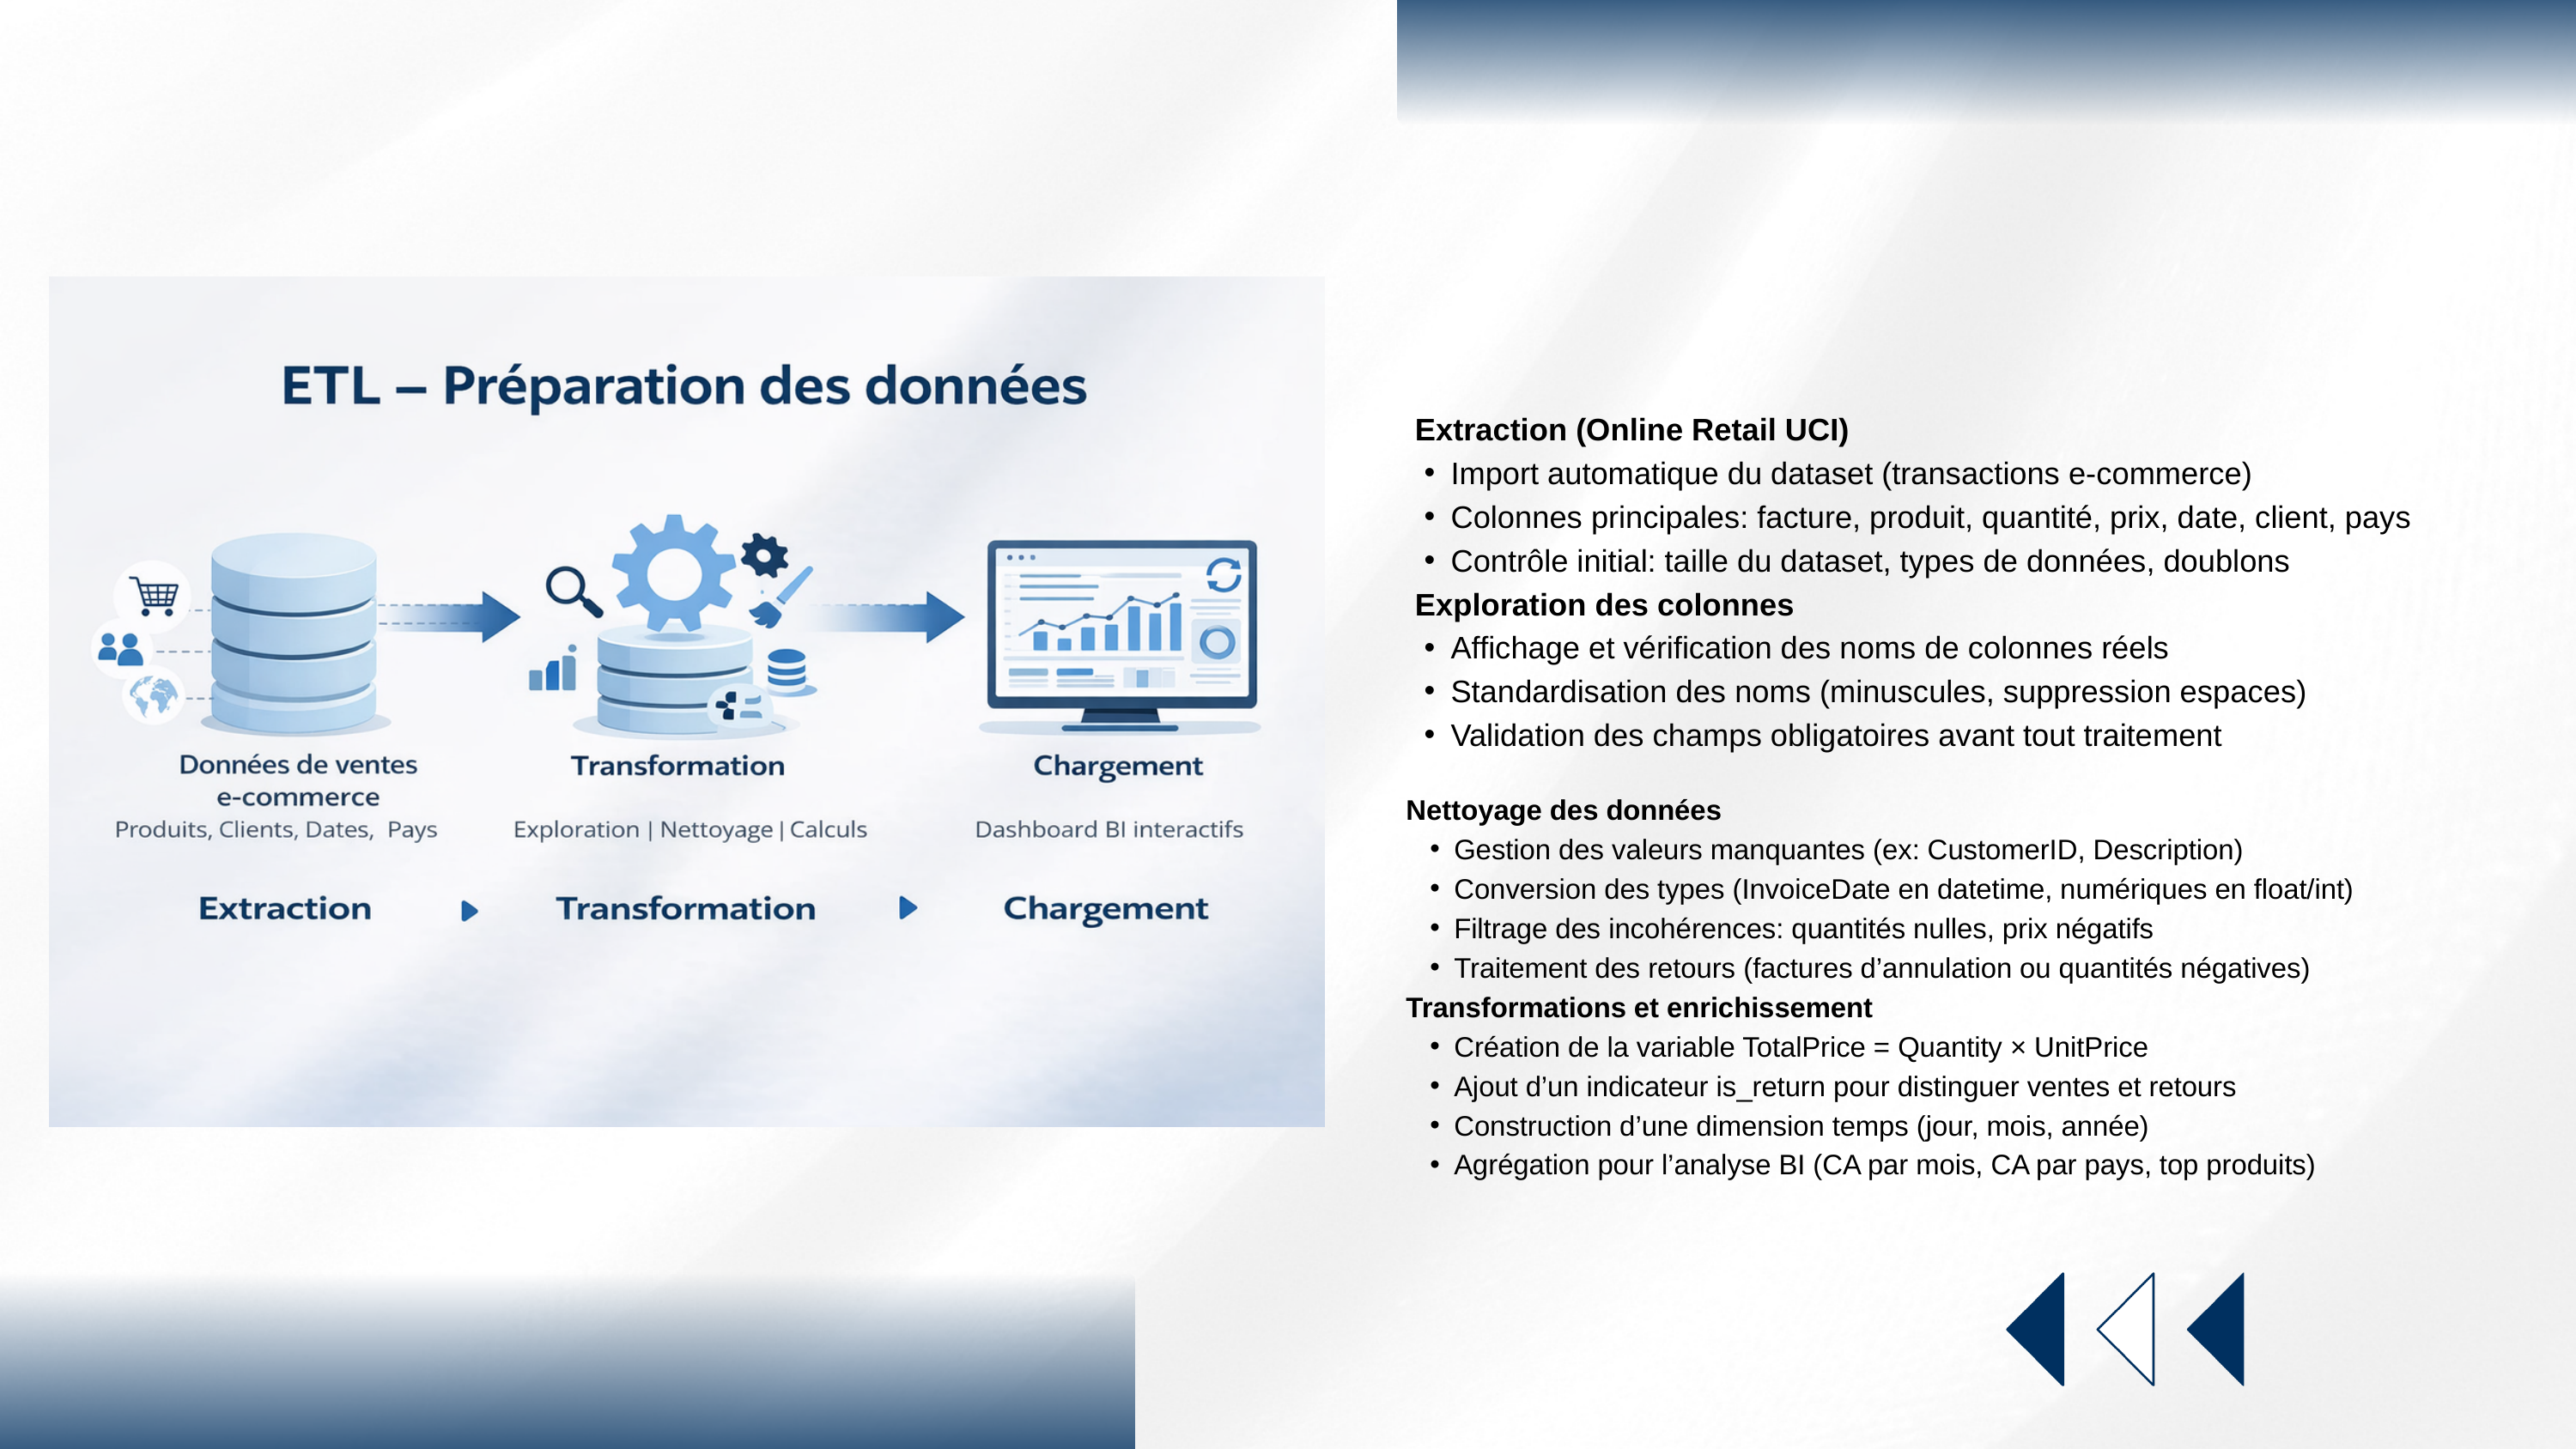

Extraction (Online Retail UCI)
Import automatique du dataset (transactions e-commerce)
Colonnes principales: facture, produit, quantité, prix, date, client, pays
Contrôle initial: taille du dataset, types de données, doublons
  Exploration des colonnes
Affichage et vérification des noms de colonnes réels
Standardisation des noms (minuscules, suppression espaces)
Validation des champs obligatoires avant tout traitement
Nettoyage des données
Gestion des valeurs manquantes (ex: CustomerID, Description)
Conversion des types (InvoiceDate en datetime, numériques en float/int)
Filtrage des incohérences: quantités nulles, prix négatifs
Traitement des retours (factures d’annulation ou quantités négatives)
Transformations et enrichissement
Création de la variable TotalPrice = Quantity × UnitPrice
Ajout d’un indicateur is_return pour distinguer ventes et retours
Construction d’une dimension temps (jour, mois, année)
Agrégation pour l’analyse BI (CA par mois, CA par pays, top produits)